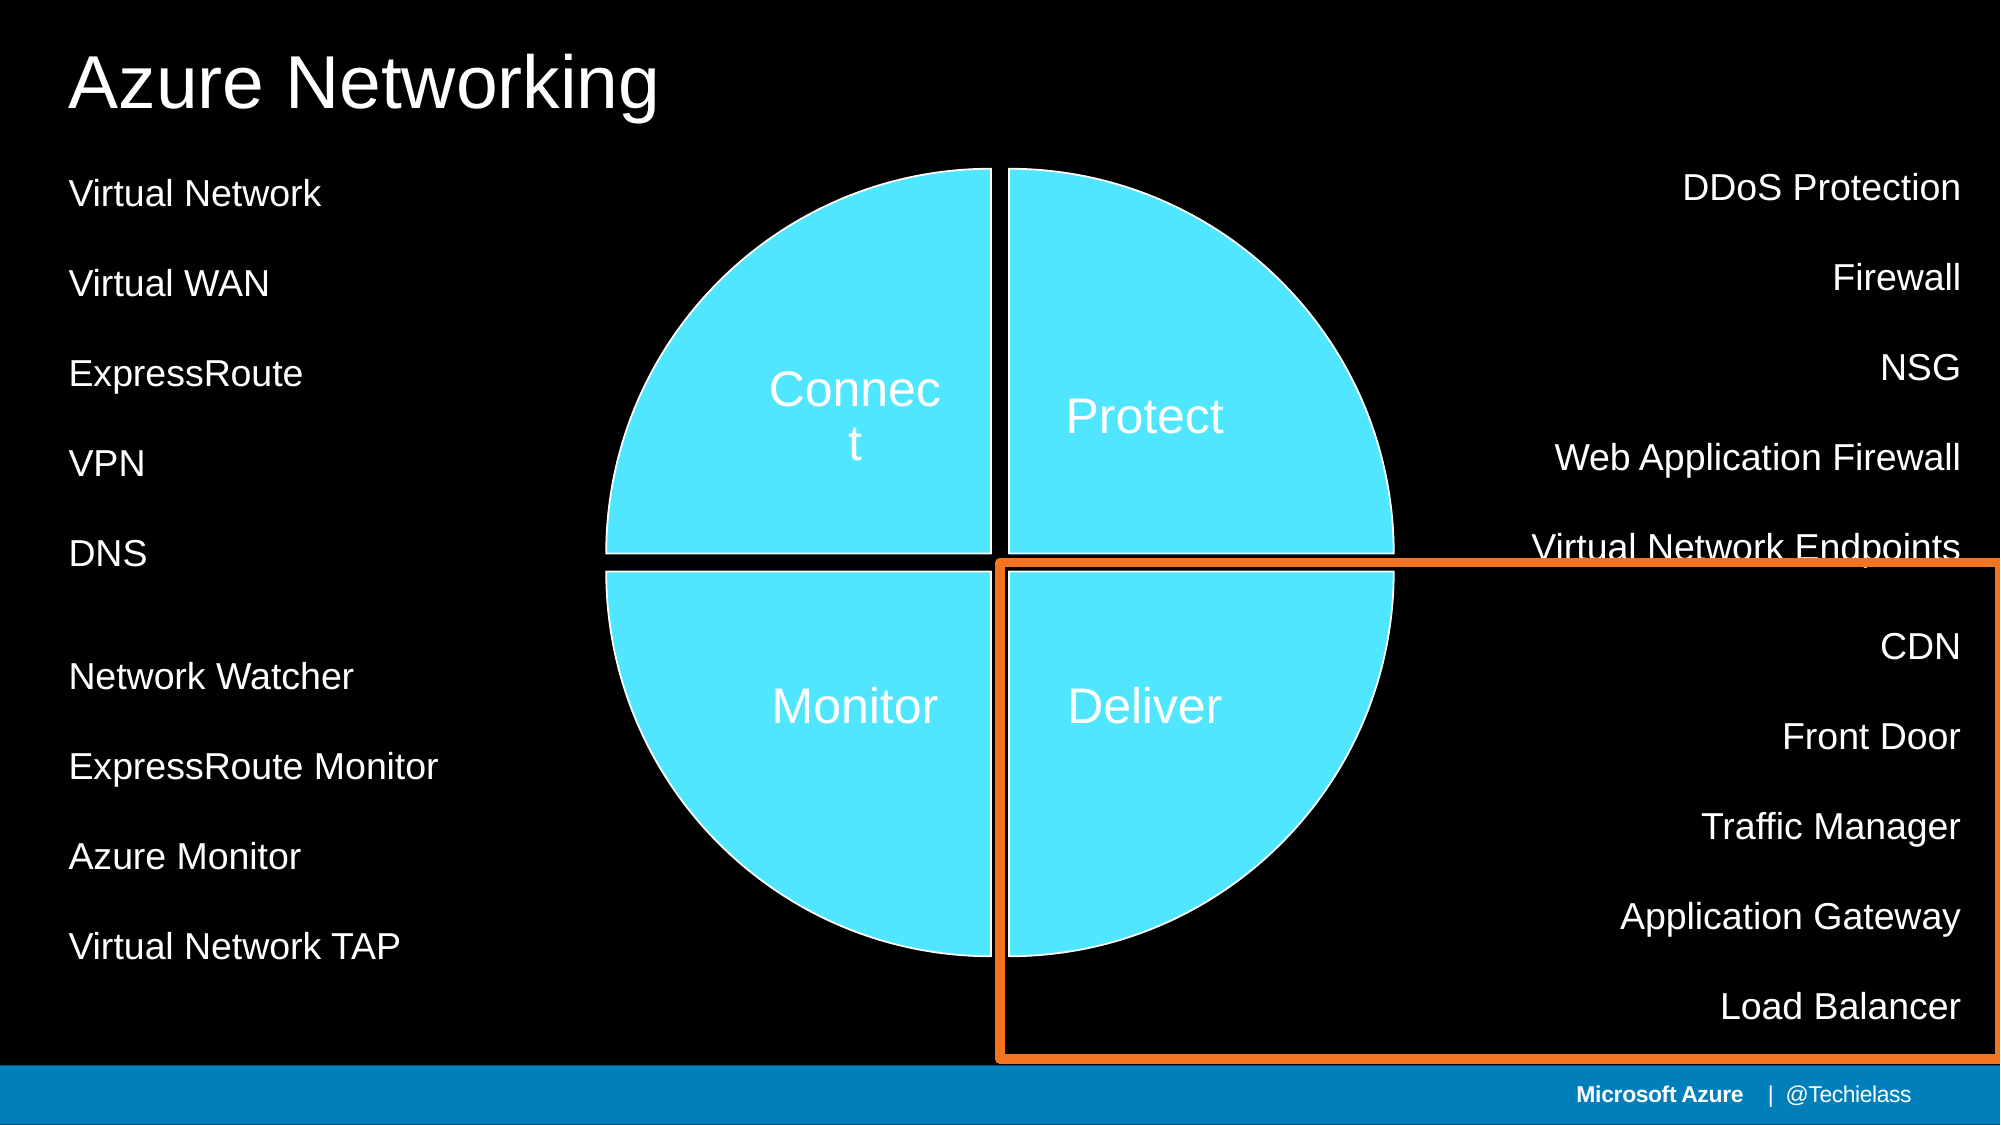

Azure Networking
DDoS Protection

Firewall

NSG

Web Application Firewall

Virtual Network Endpoints
Virtual Network

Virtual WAN

ExpressRoute

VPN

DNS
Connect
Protect

Deliver
Monitor
CDN

Front Door

Traffic Manager

Application Gateway

Load Balancer
Network Watcher

ExpressRoute Monitor

Azure Monitor

Virtual Network TAP

Microsoft Azure    |  @Techielass